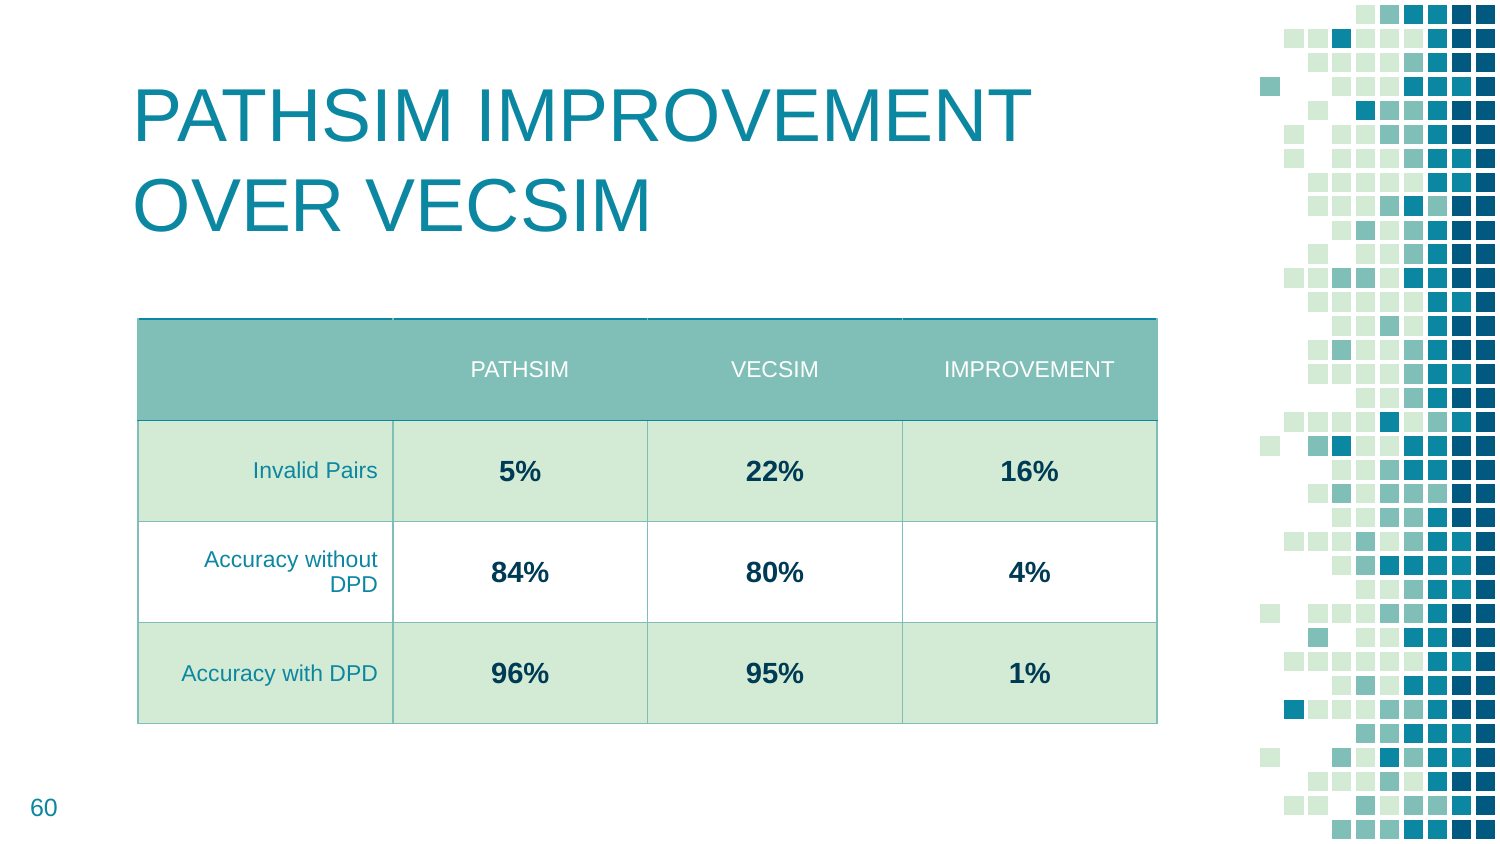

# PATHSIM IMPROVEMENT OVER VECSIM
|  | PATHSIM | VECSIM | IMPROVEMENT |
| --- | --- | --- | --- |
| Invalid Pairs | 5% | 22% | 16% |
| Accuracy without DPD | 84% | 80% | 4% |
| Accuracy with DPD | 96% | 95% | 1% |
60